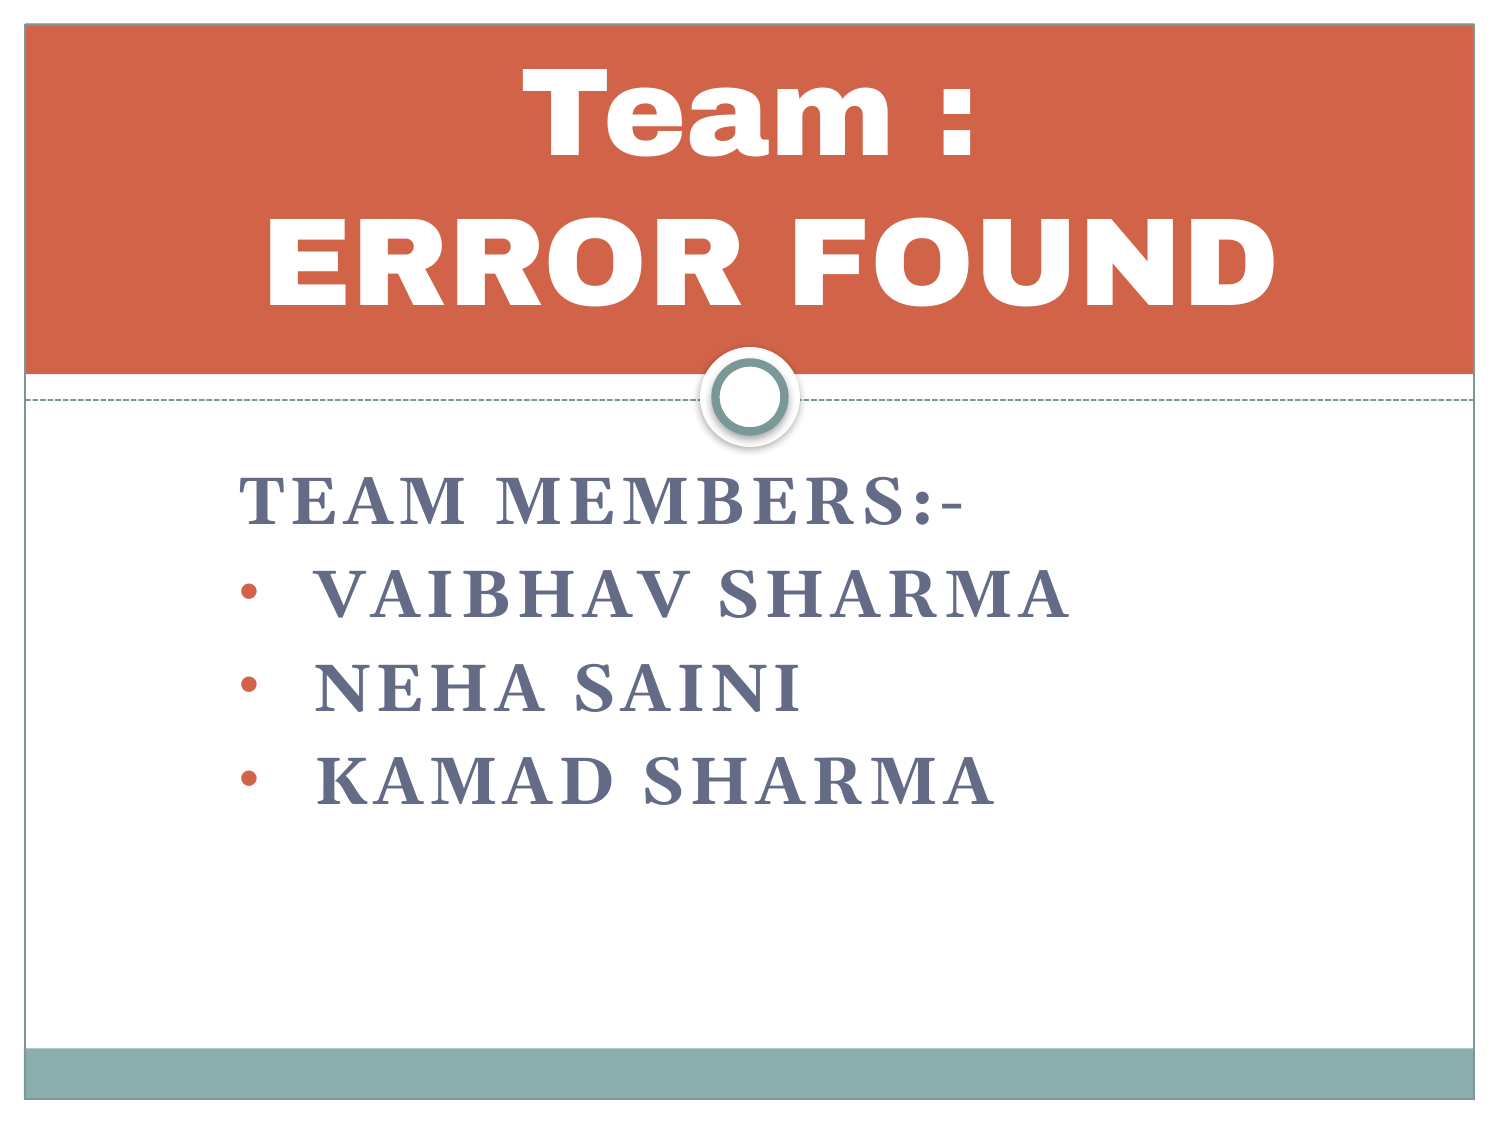

# Team : ERROR FOUND
Team members:-
Vaibhav Sharma
Neha Saini
Kamad sharma